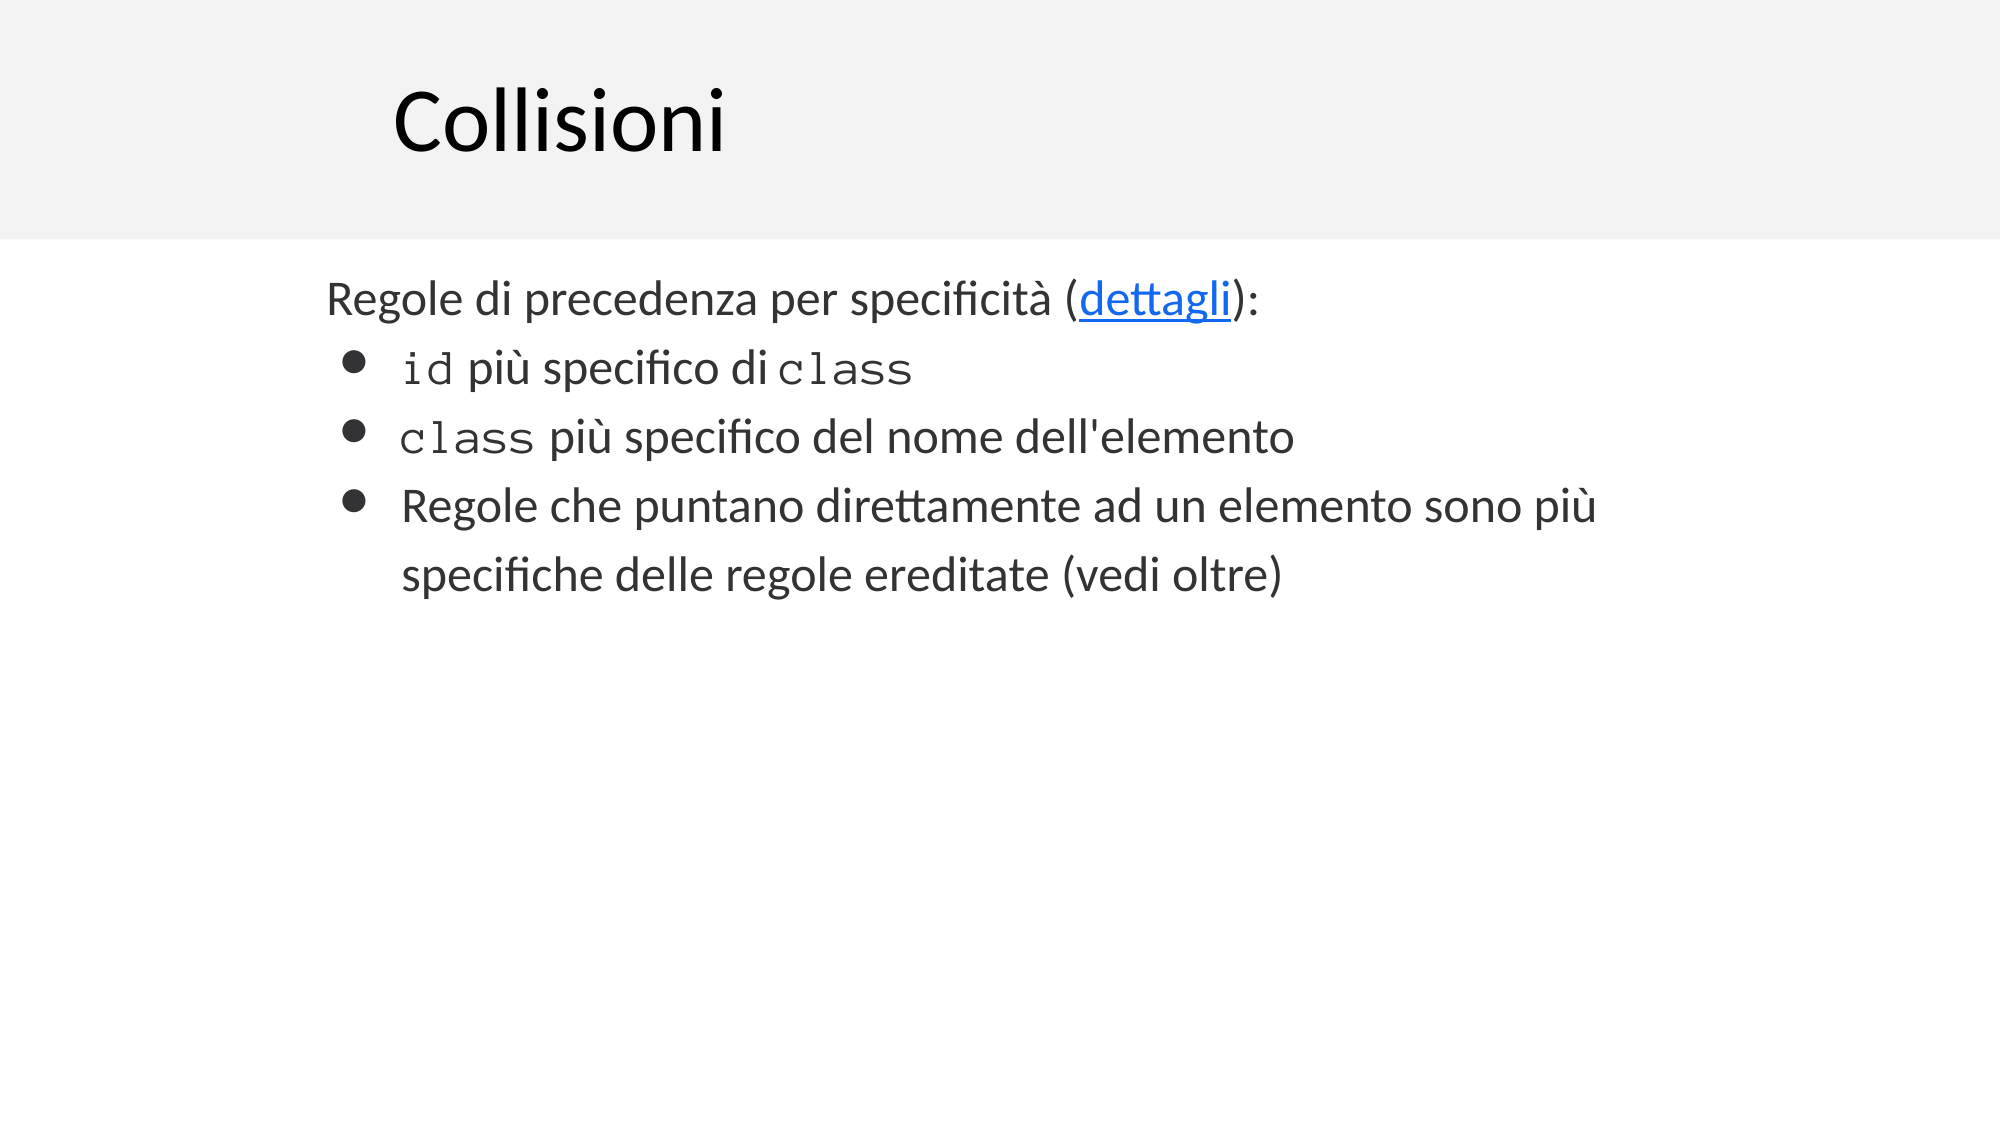

# Collisioni
Regole di precedenza per specificità (dettagli):
id più specifico di class
class più specifico del nome dell'elemento
Regole che puntano direttamente ad un elemento sono più specifiche delle regole ereditate (vedi oltre)